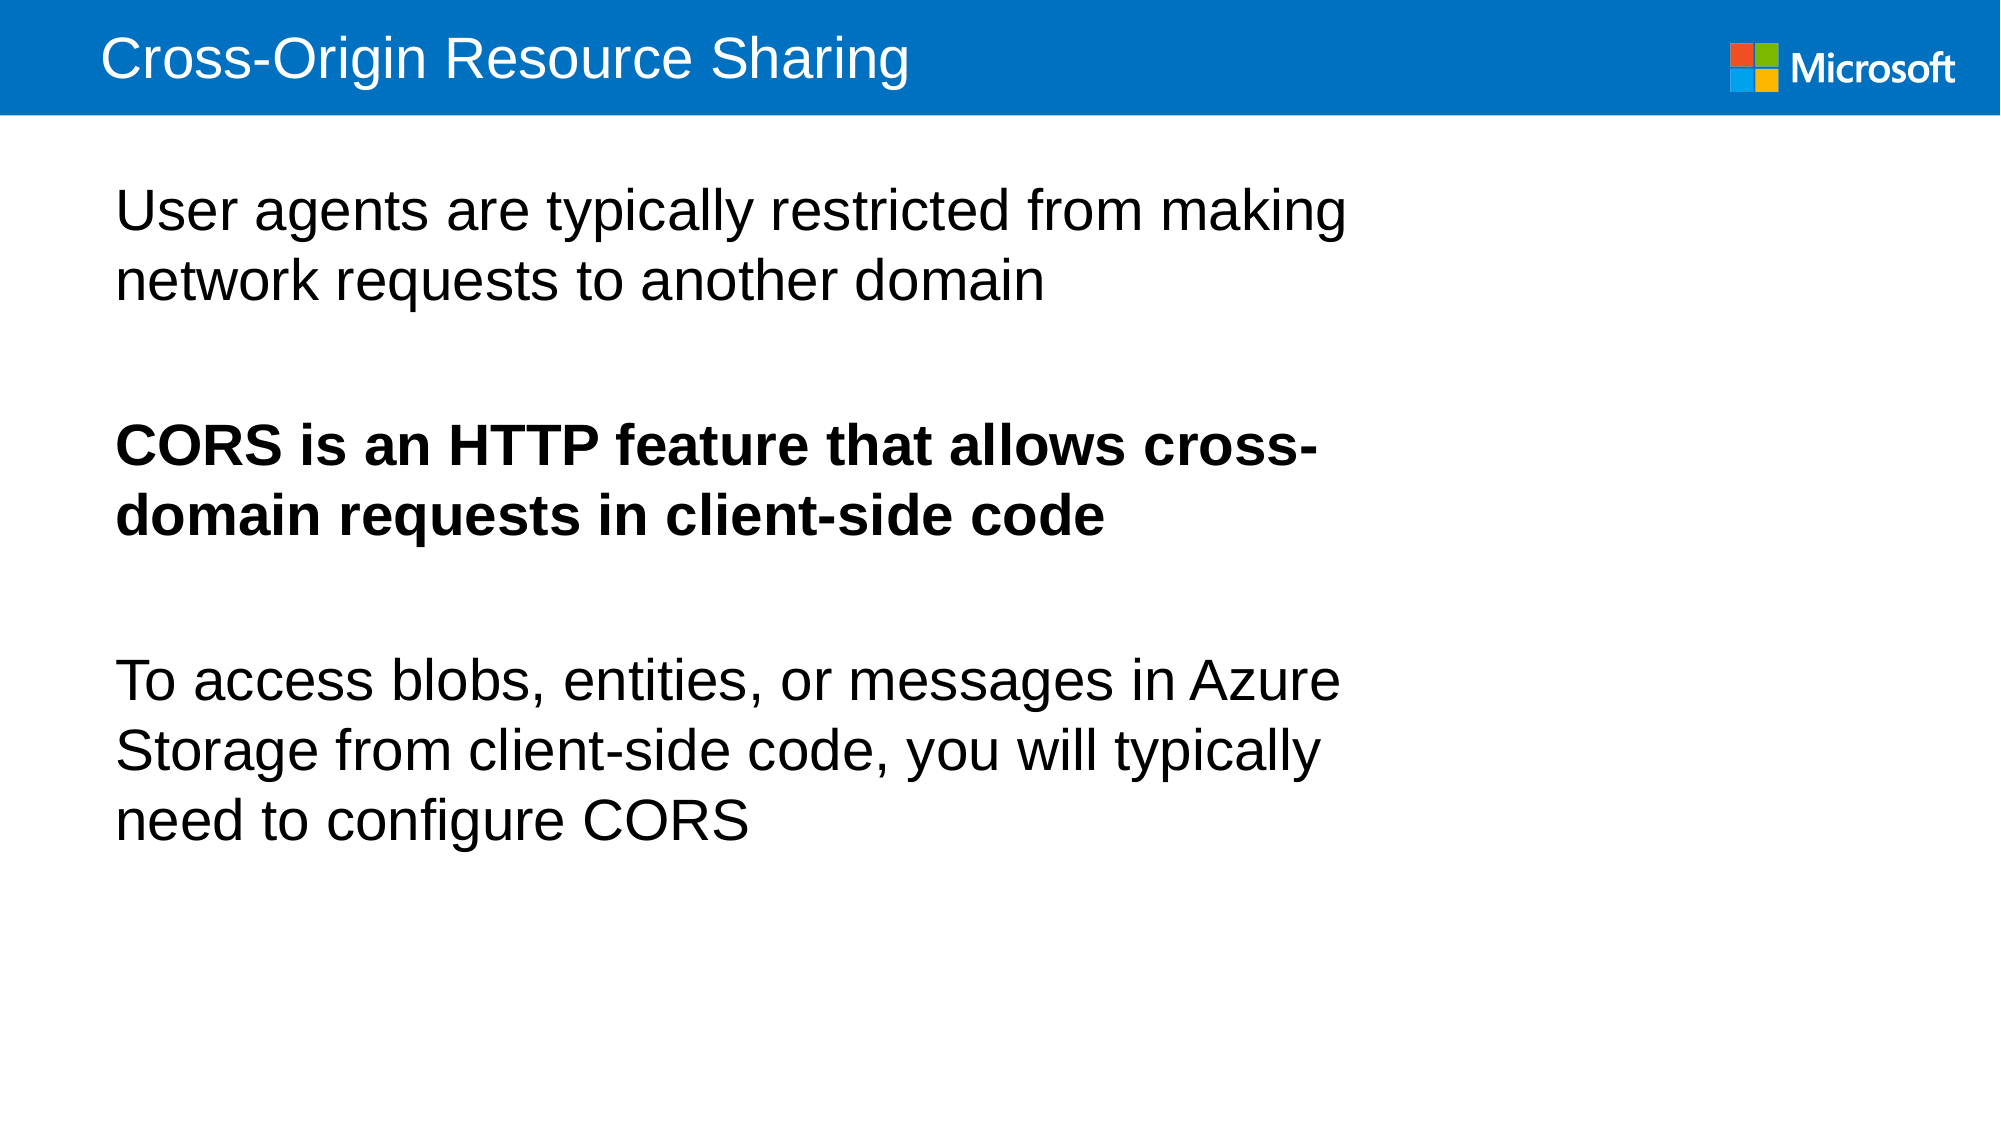

# Cross-Origin Resource Sharing
User agents are typically restricted from making network requests to another domain

CORS is an HTTP feature that allows cross-domain requests in client-side code

To access blobs, entities, or messages in Azure Storage from client-side code, you will typically need to configure CORS